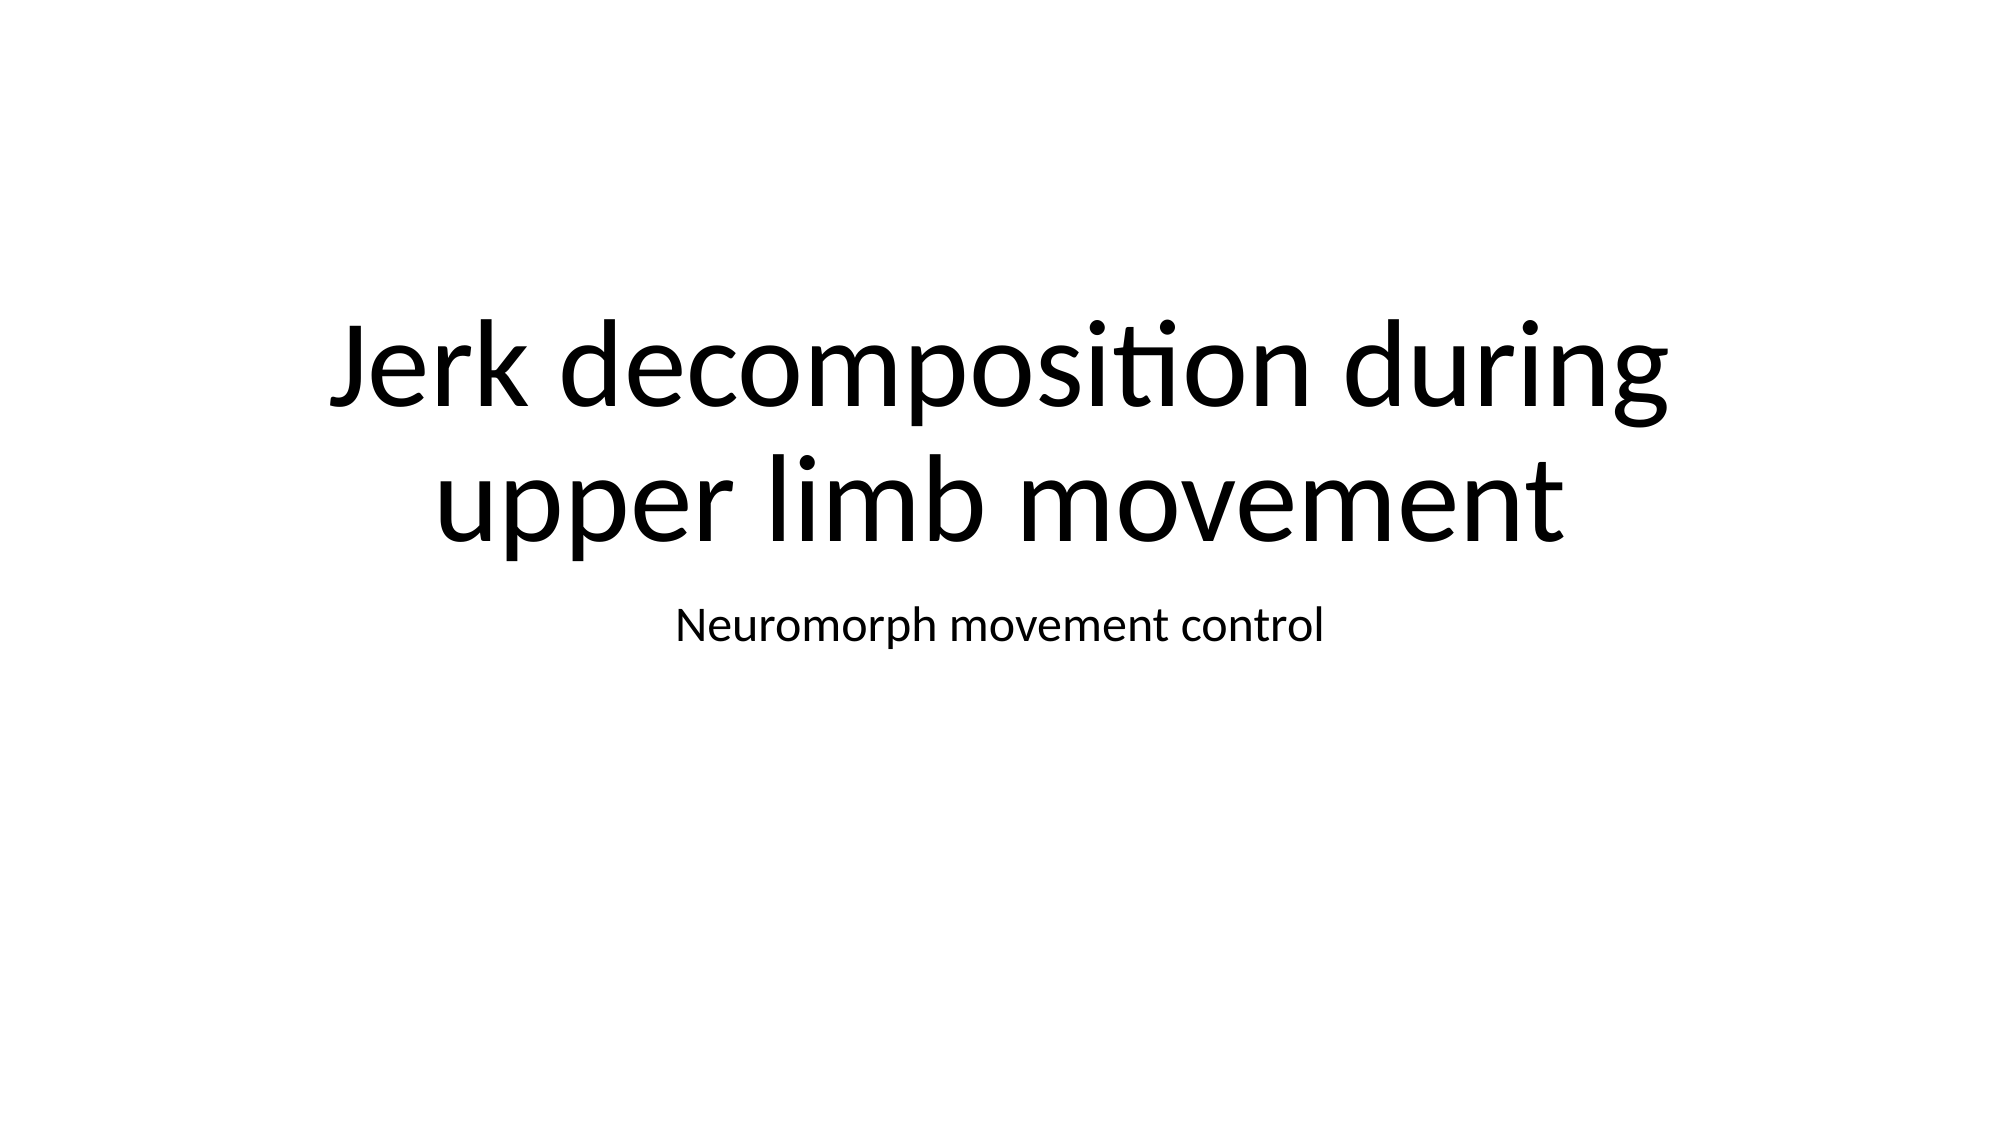

# Jerk decomposition during upper limb movement
Neuromorph movement control